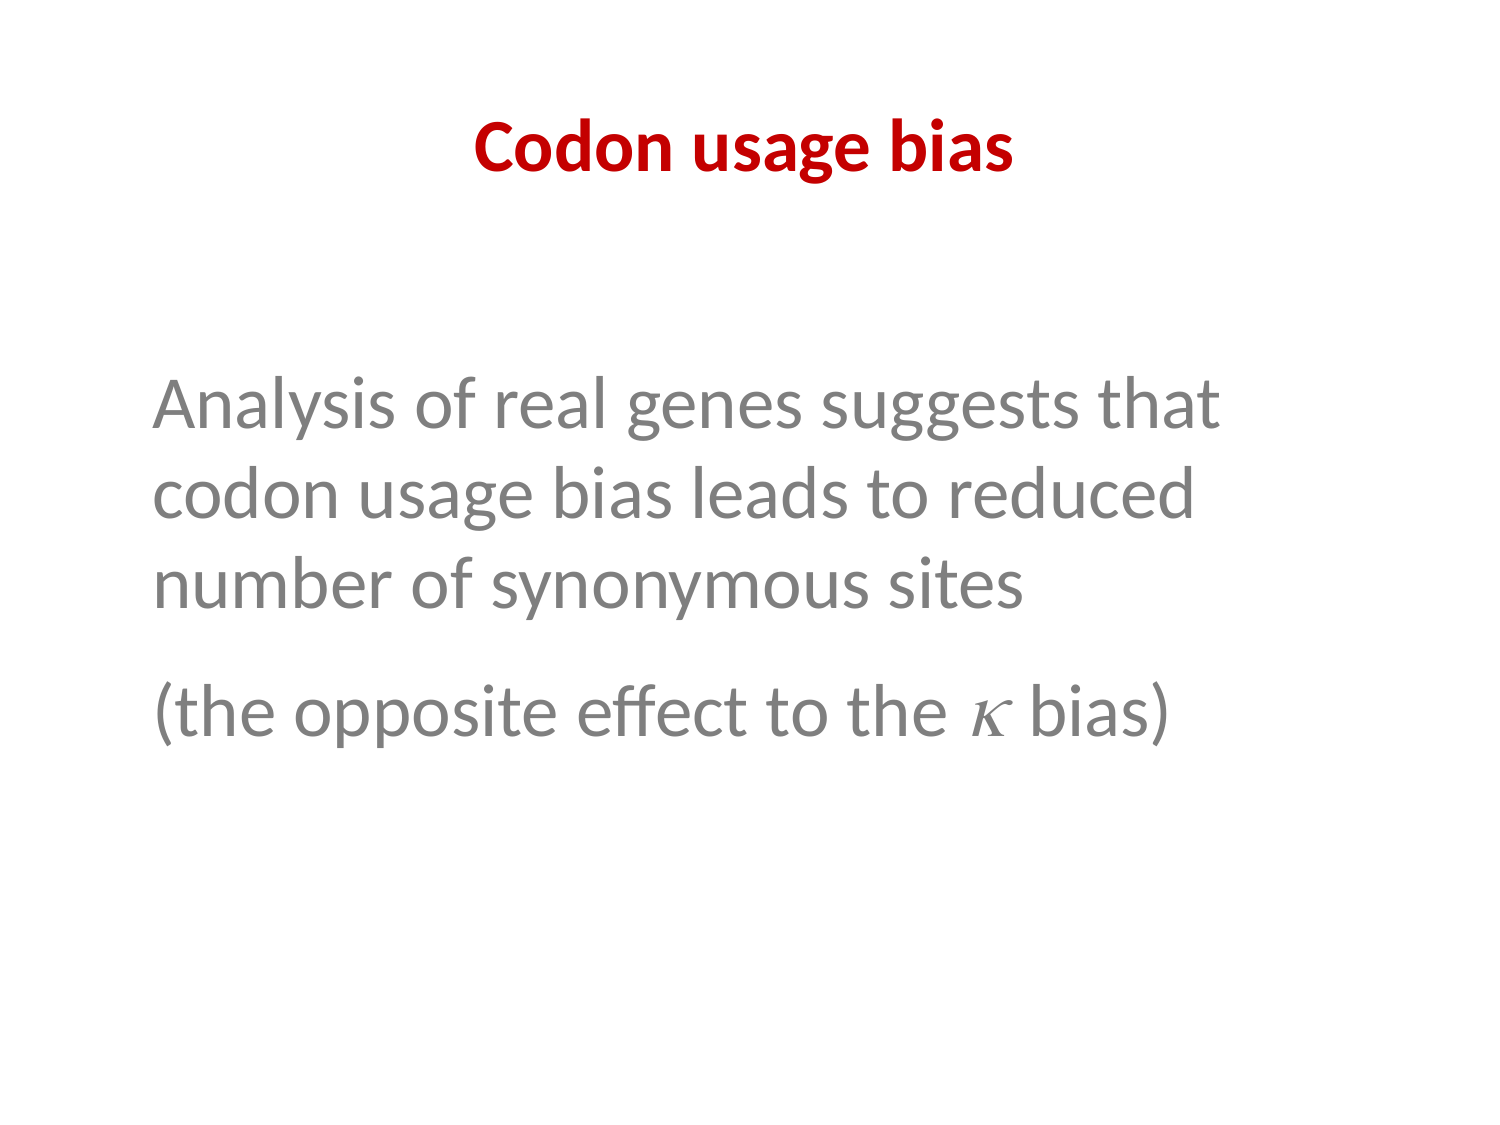

Codon usage bias
Analysis of real genes suggests that codon usage bias leads to reduced number of synonymous sites
(the opposite effect to the κ bias)